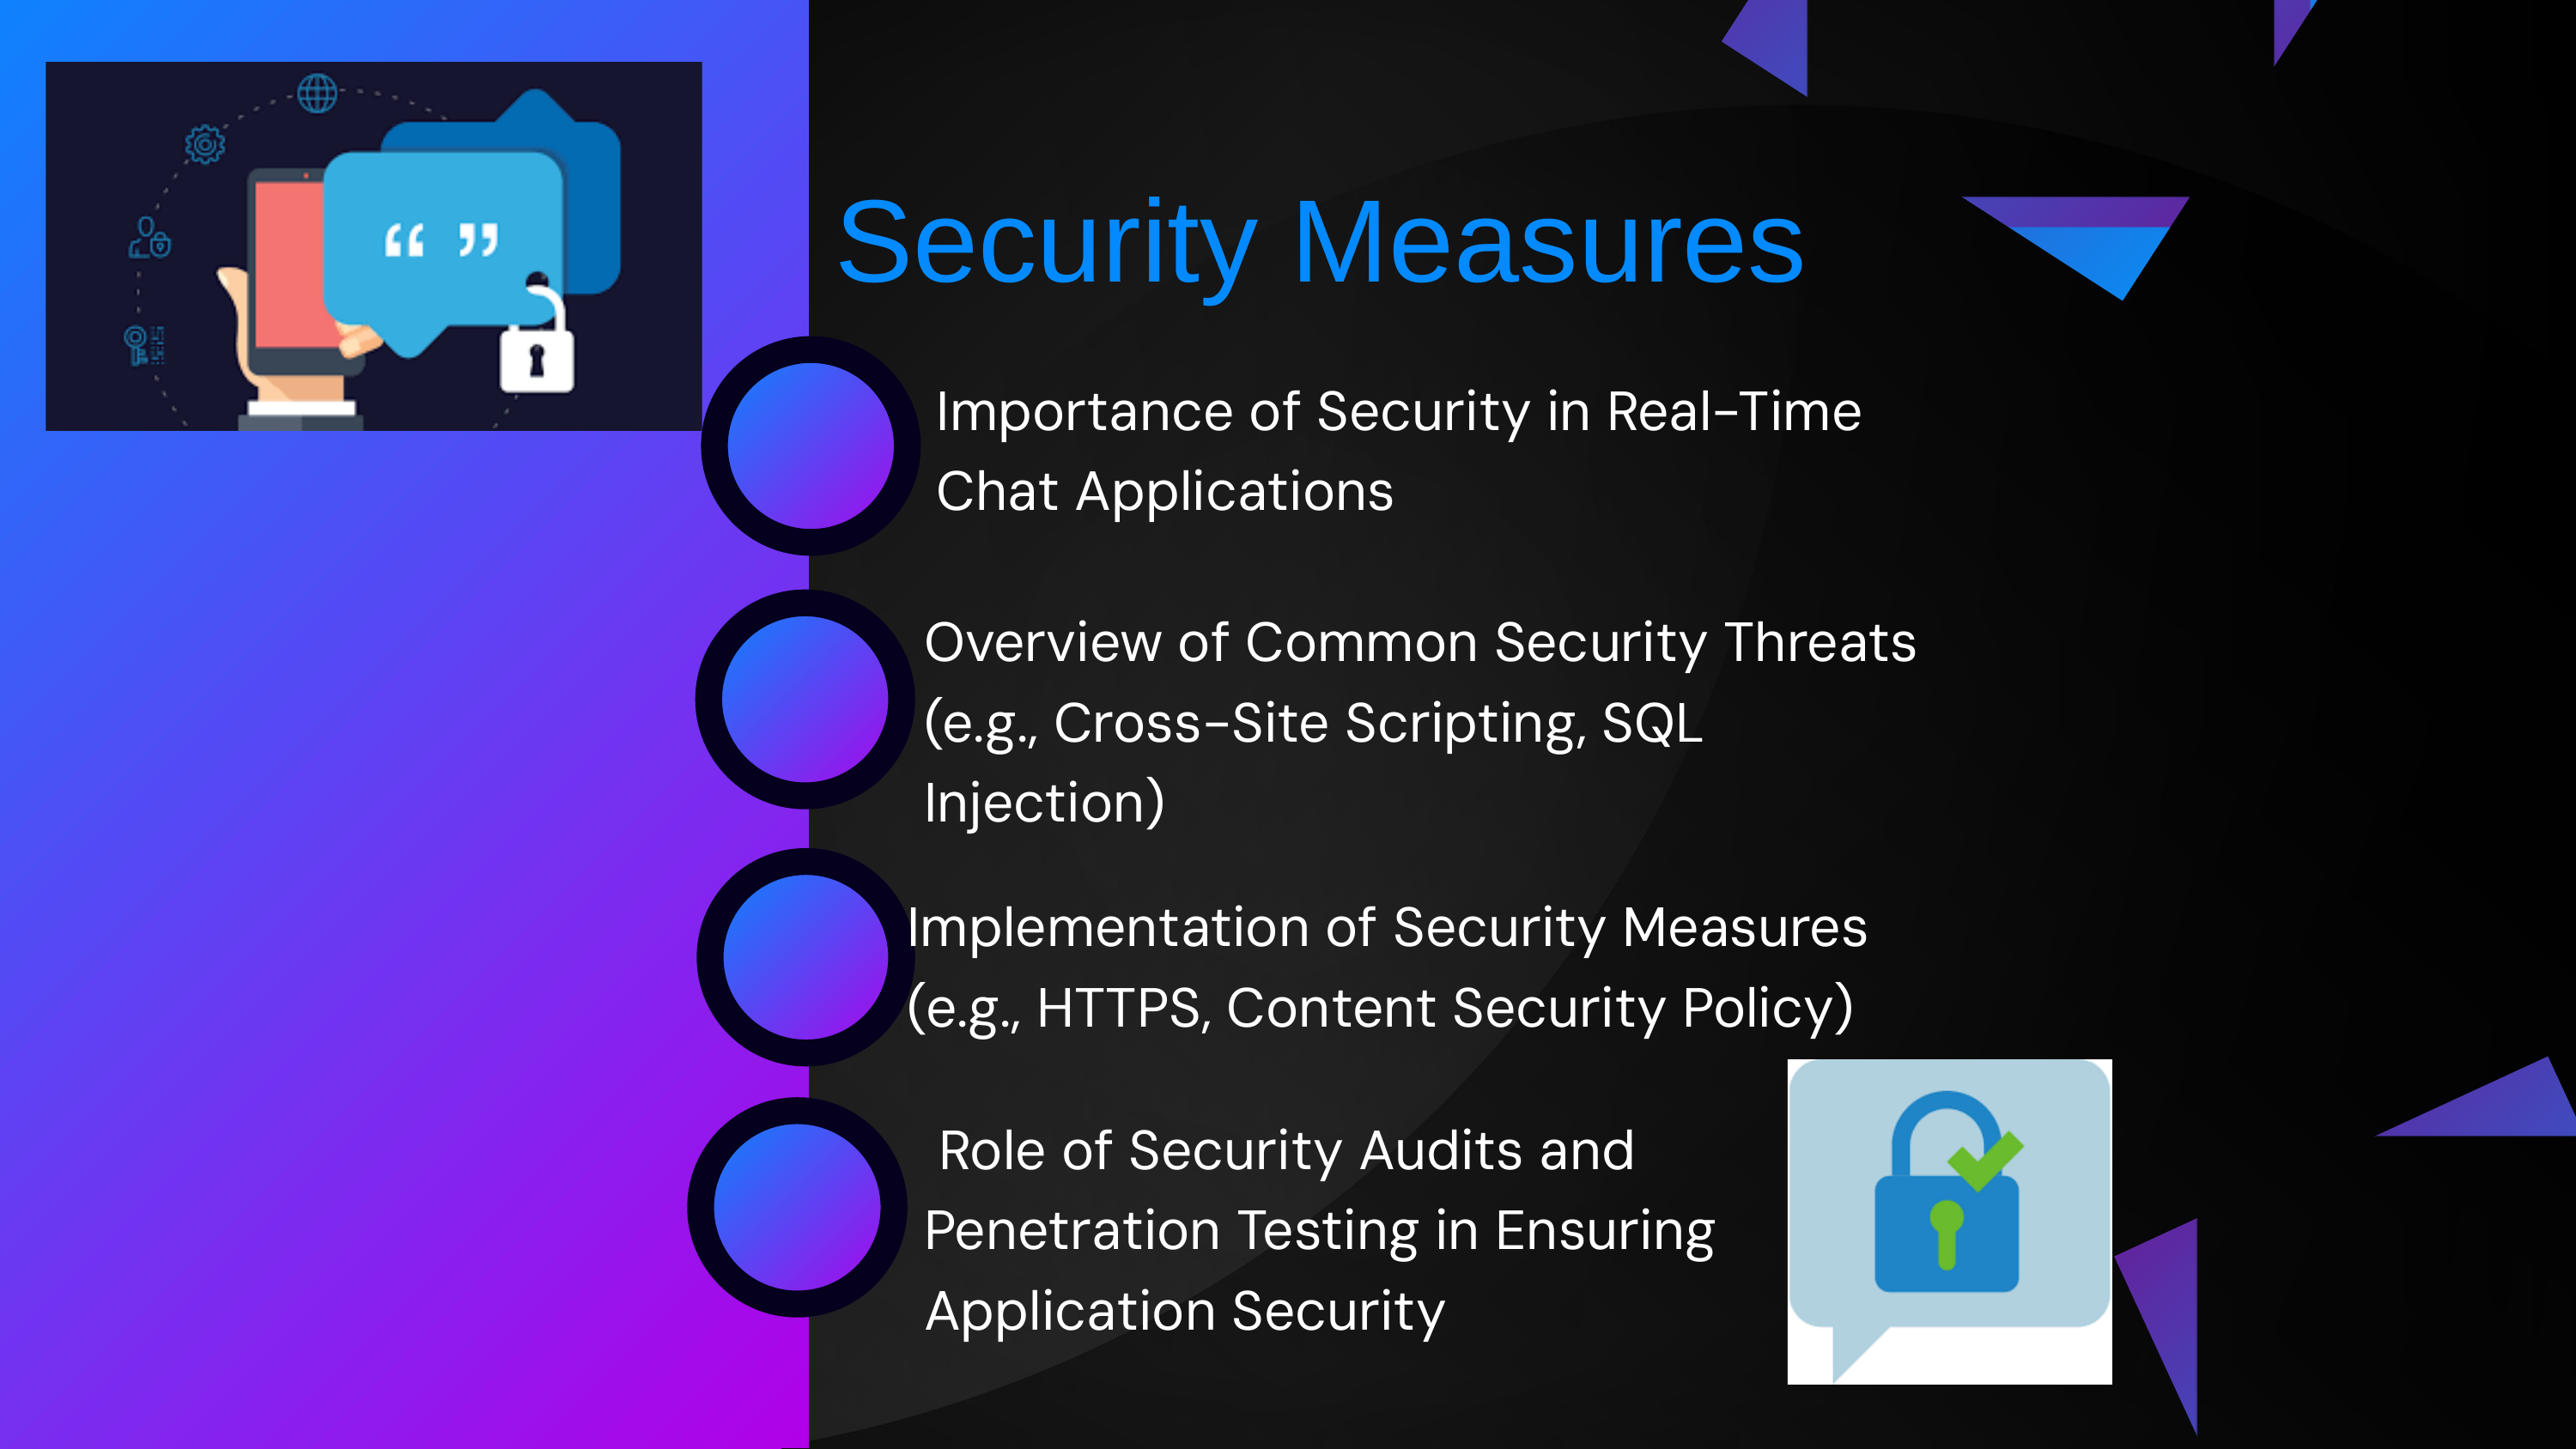

Security Measures

Importance of Security in Real-Time Chat Applications
Overview of Common Security Threats (e.g., Cross-Site Scripting, SQL Injection)

Implementation of Security Measures (e.g., HTTPS, Content Security Policy)

 Role of Security Audits and Penetration Testing in Ensuring Application Security